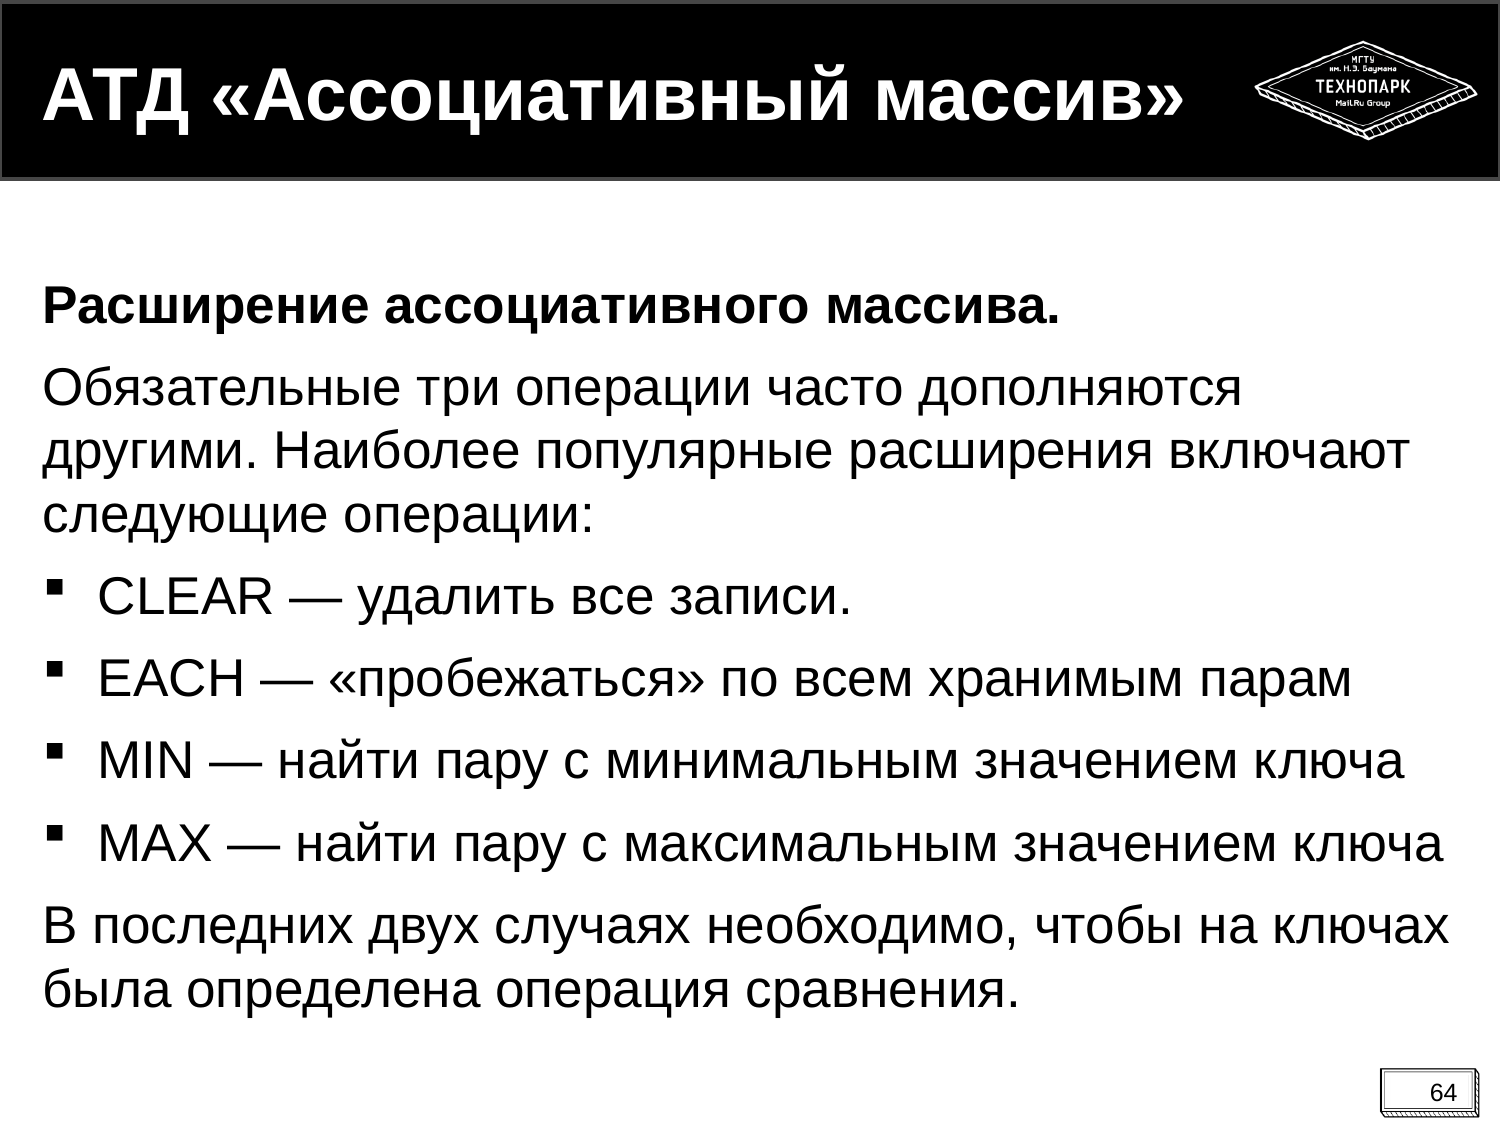

# АТД «Ассоциативный массив»
Расширение ассоциативного массива.
Обязательные три операции часто дополняются другими. Наиболее популярные расширения включают следующие операции:
CLEAR — удалить все записи.
EACH — «пробежаться» по всем хранимым парам
MIN — найти пару с минимальным значением ключа
MAX — найти пару с максимальным значением ключа
В последних двух случаях необходимо, чтобы на ключах была определена операция сравнения.
64